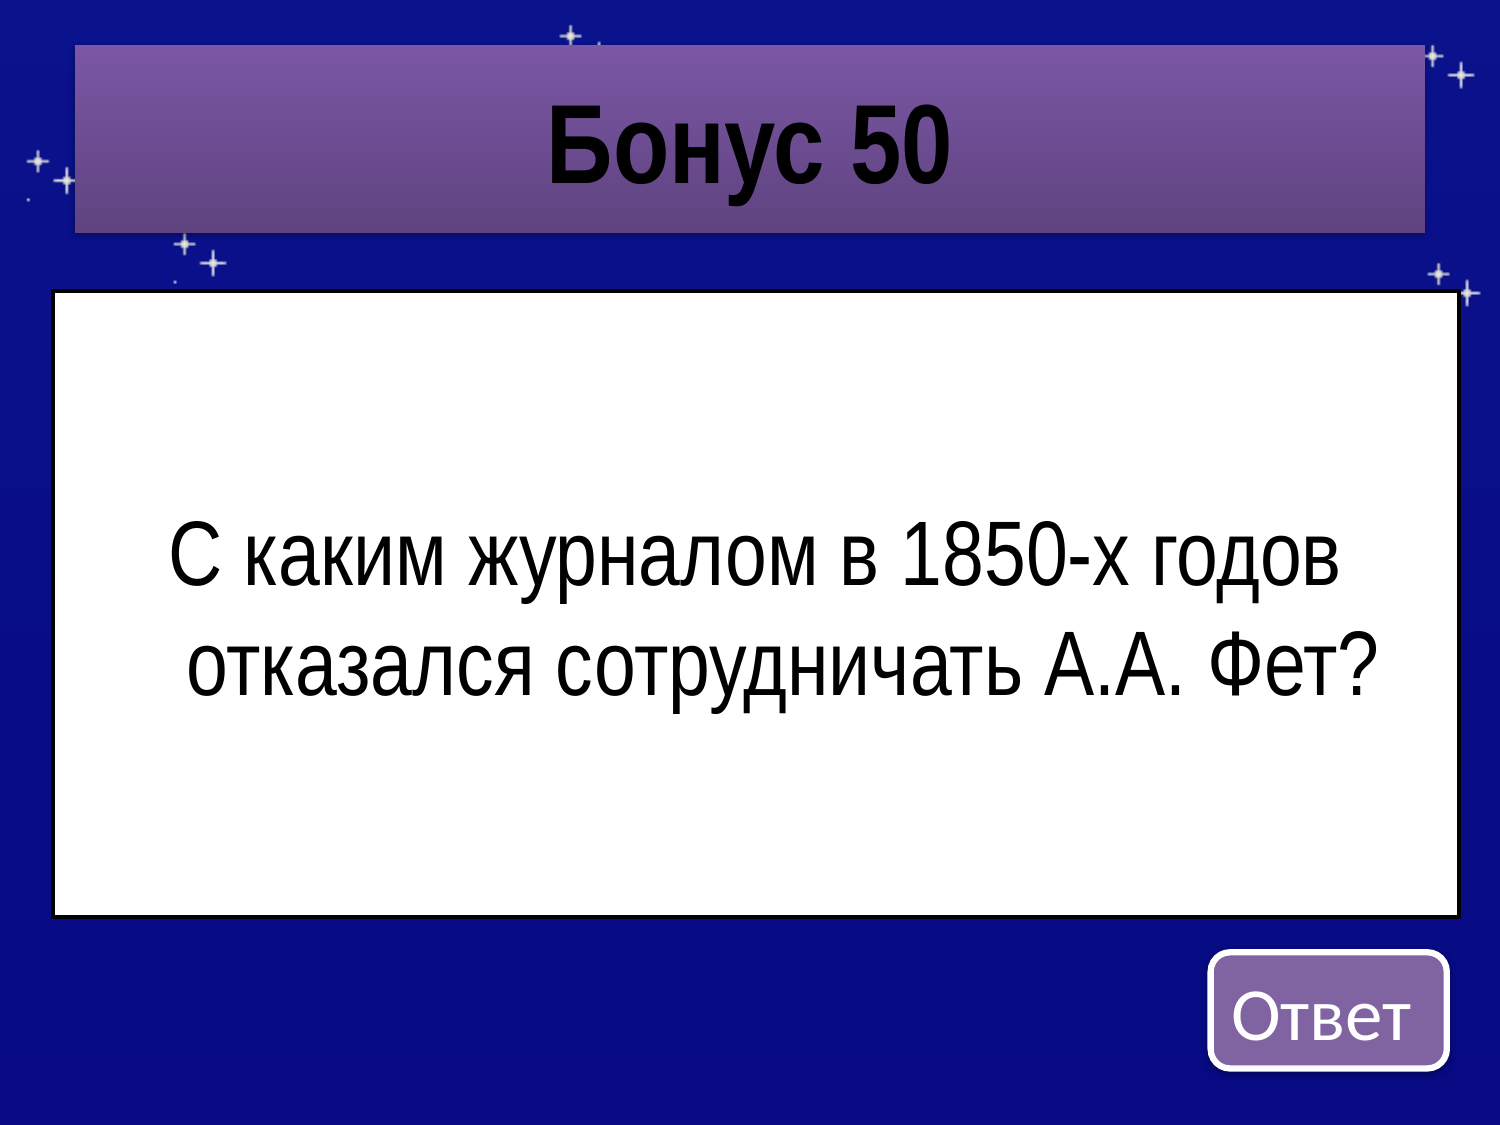

# Бонус 50
С каким журналом в 1850-х годов отказался сотрудничать А.А. Фет?
Ответ